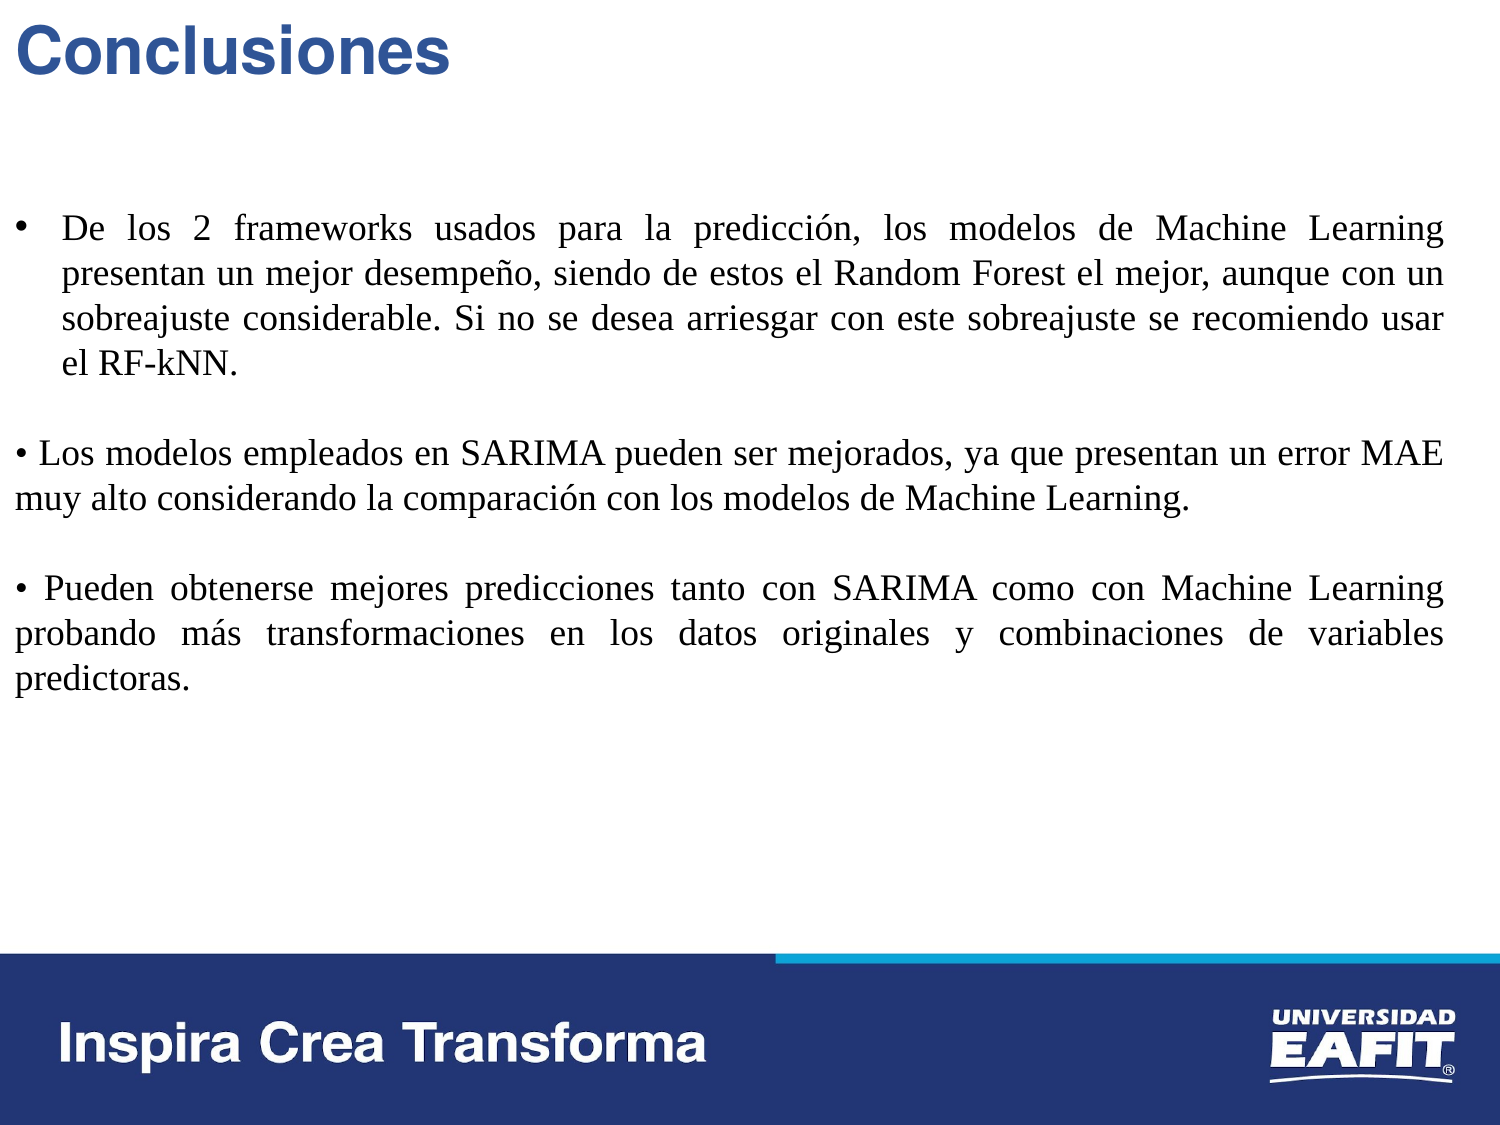

Conclusiones

De los 2 frameworks usados para la predicción, los modelos de Machine Learning presentan un mejor desempeño, siendo de estos el Random Forest el mejor, aunque con un sobreajuste considerable. Si no se desea arriesgar con este sobreajuste se recomiendo usar el RF-kNN.

• Los modelos empleados en SARIMA pueden ser mejorados, ya que presentan un error MAE muy alto considerando la comparación con los modelos de Machine Learning.

• Pueden obtenerse mejores predicciones tanto con SARIMA como con Machine Learning probando más transformaciones en los datos originales y combinaciones de variables predictoras.